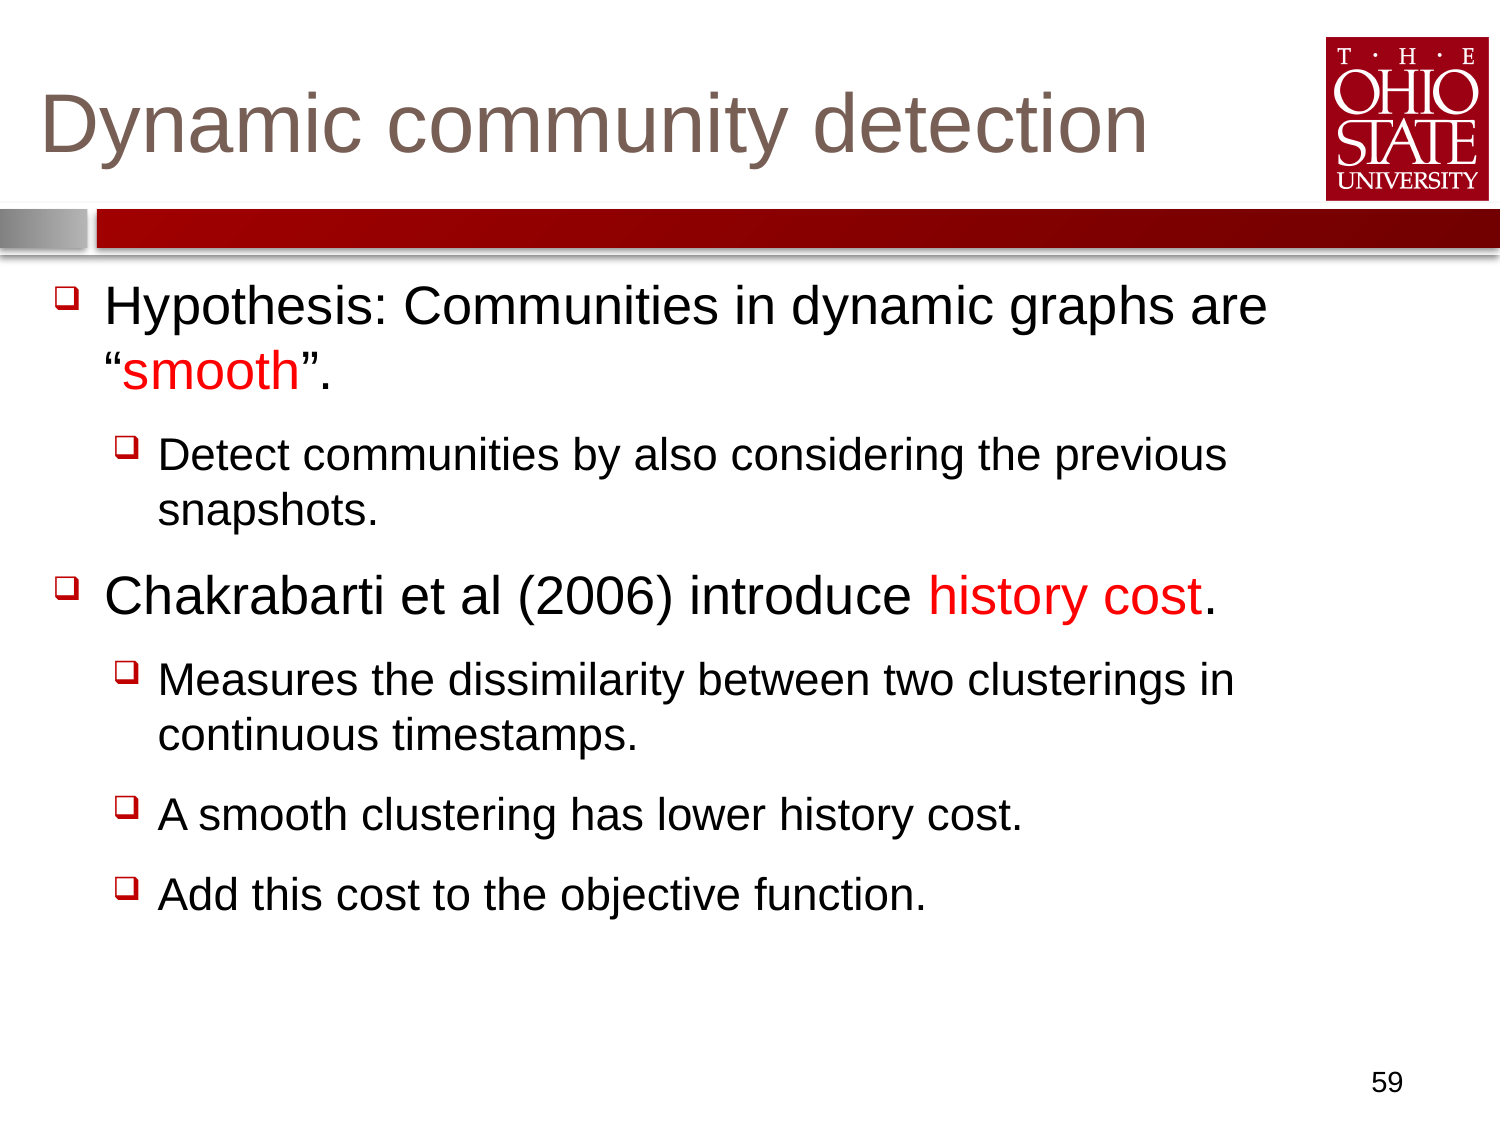

# Dynamic community detection
Hypothesis: Communities in dynamic graphs are “smooth”.
Detect communities by also considering the previous snapshots.
Chakrabarti et al (2006) introduce history cost.
Measures the dissimilarity between two clusterings in continuous timestamps.
A smooth clustering has lower history cost.
Add this cost to the objective function.